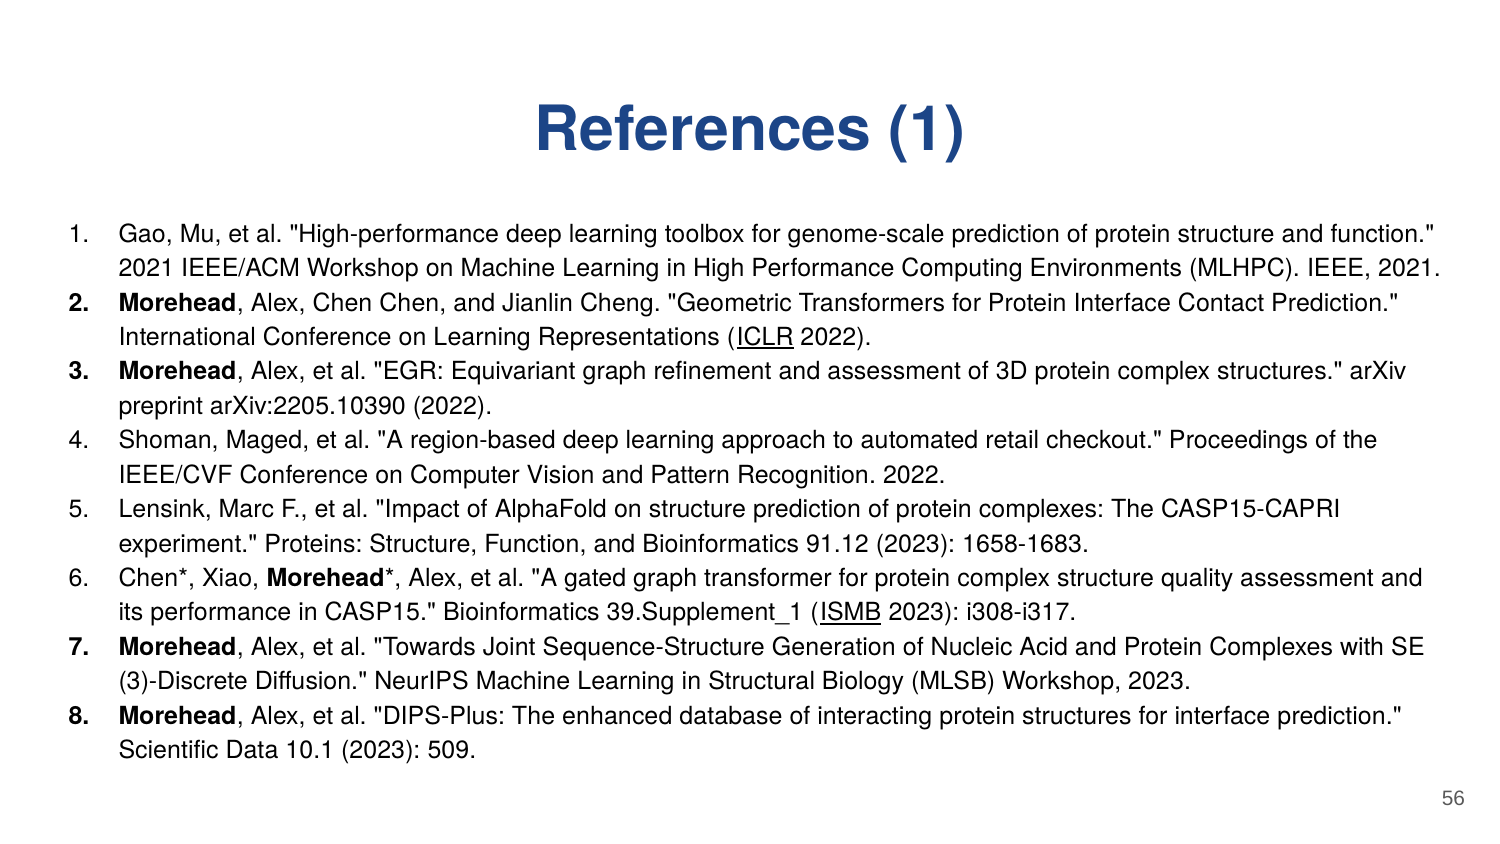

# References (1)
Gao, Mu, et al. "High-performance deep learning toolbox for genome-scale prediction of protein structure and function." 2021 IEEE/ACM Workshop on Machine Learning in High Performance Computing Environments (MLHPC). IEEE, 2021.
Morehead, Alex, Chen Chen, and Jianlin Cheng. "Geometric Transformers for Protein Interface Contact Prediction." International Conference on Learning Representations (ICLR 2022).
Morehead, Alex, et al. "EGR: Equivariant graph refinement and assessment of 3D protein complex structures." arXiv preprint arXiv:2205.10390 (2022).
Shoman, Maged, et al. "A region-based deep learning approach to automated retail checkout." Proceedings of the IEEE/CVF Conference on Computer Vision and Pattern Recognition. 2022.
Lensink, Marc F., et al. "Impact of AlphaFold on structure prediction of protein complexes: The CASP15‐CAPRI experiment." Proteins: Structure, Function, and Bioinformatics 91.12 (2023): 1658-1683.
Chen*, Xiao, Morehead*, Alex, et al. "A gated graph transformer for protein complex structure quality assessment and its performance in CASP15." Bioinformatics 39.Supplement_1 (ISMB 2023): i308-i317.
Morehead, Alex, et al. "Towards Joint Sequence-Structure Generation of Nucleic Acid and Protein Complexes with SE (3)-Discrete Diffusion." NeurIPS Machine Learning in Structural Biology (MLSB) Workshop, 2023.
Morehead, Alex, et al. "DIPS-Plus: The enhanced database of interacting protein structures for interface prediction." Scientific Data 10.1 (2023): 509.
56